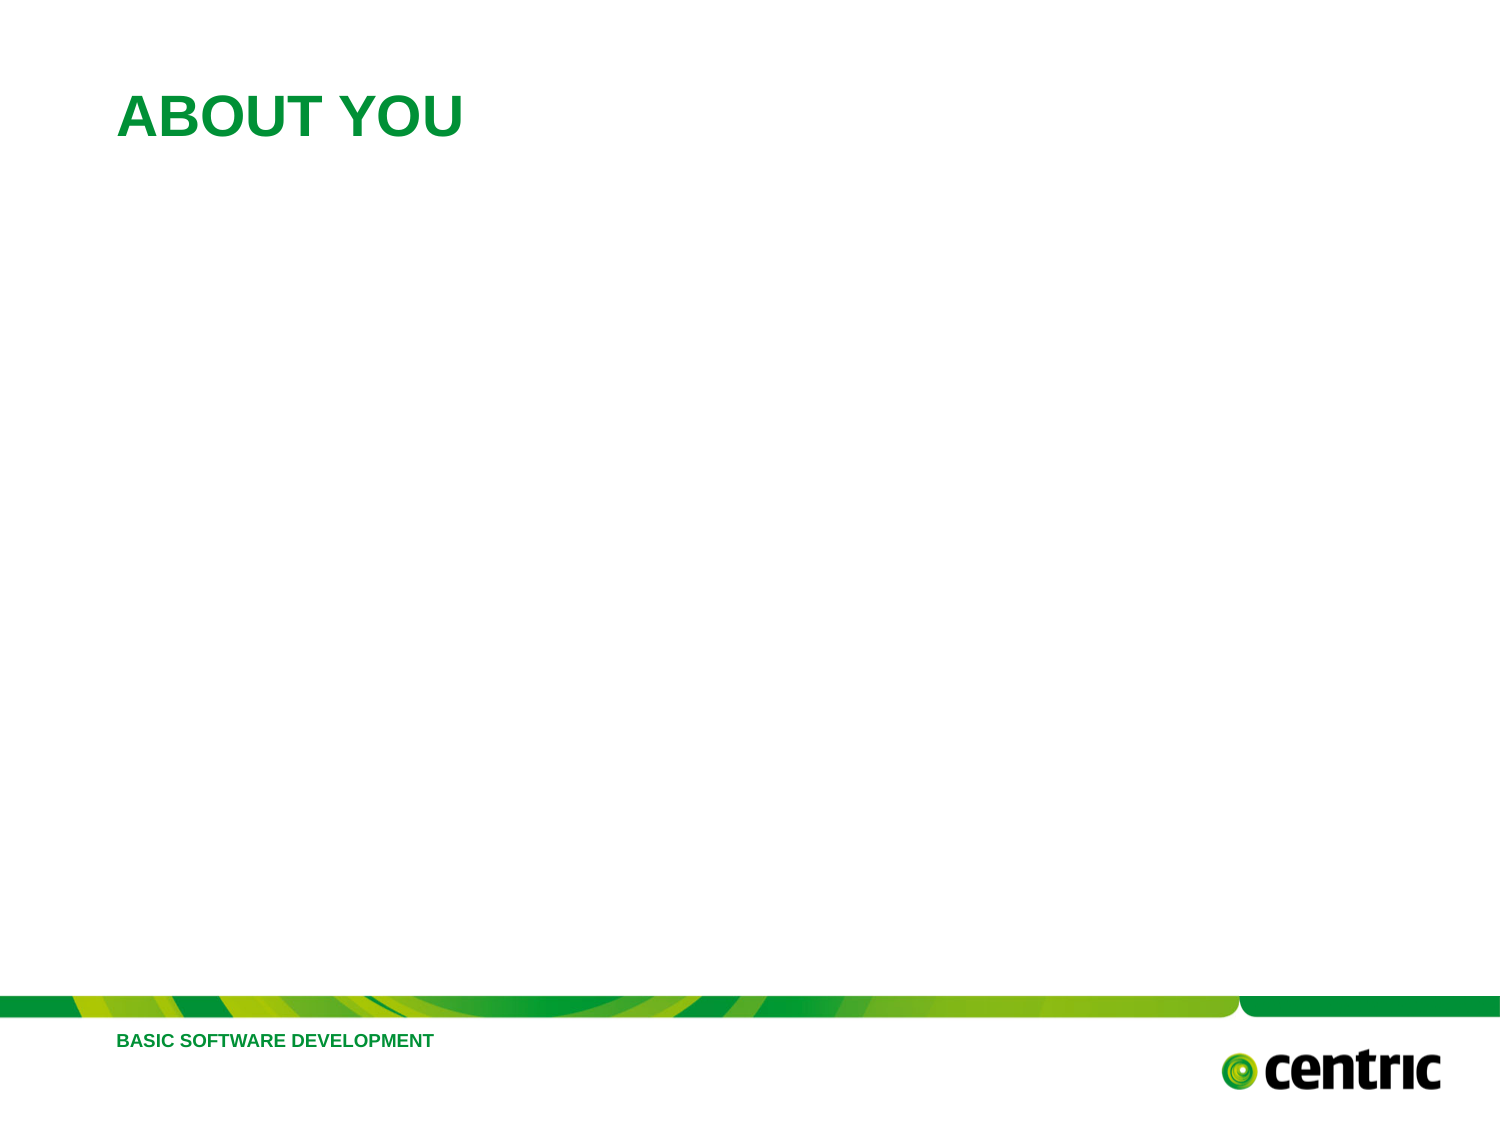

# About YOU

Basic software development
February 26, 2018